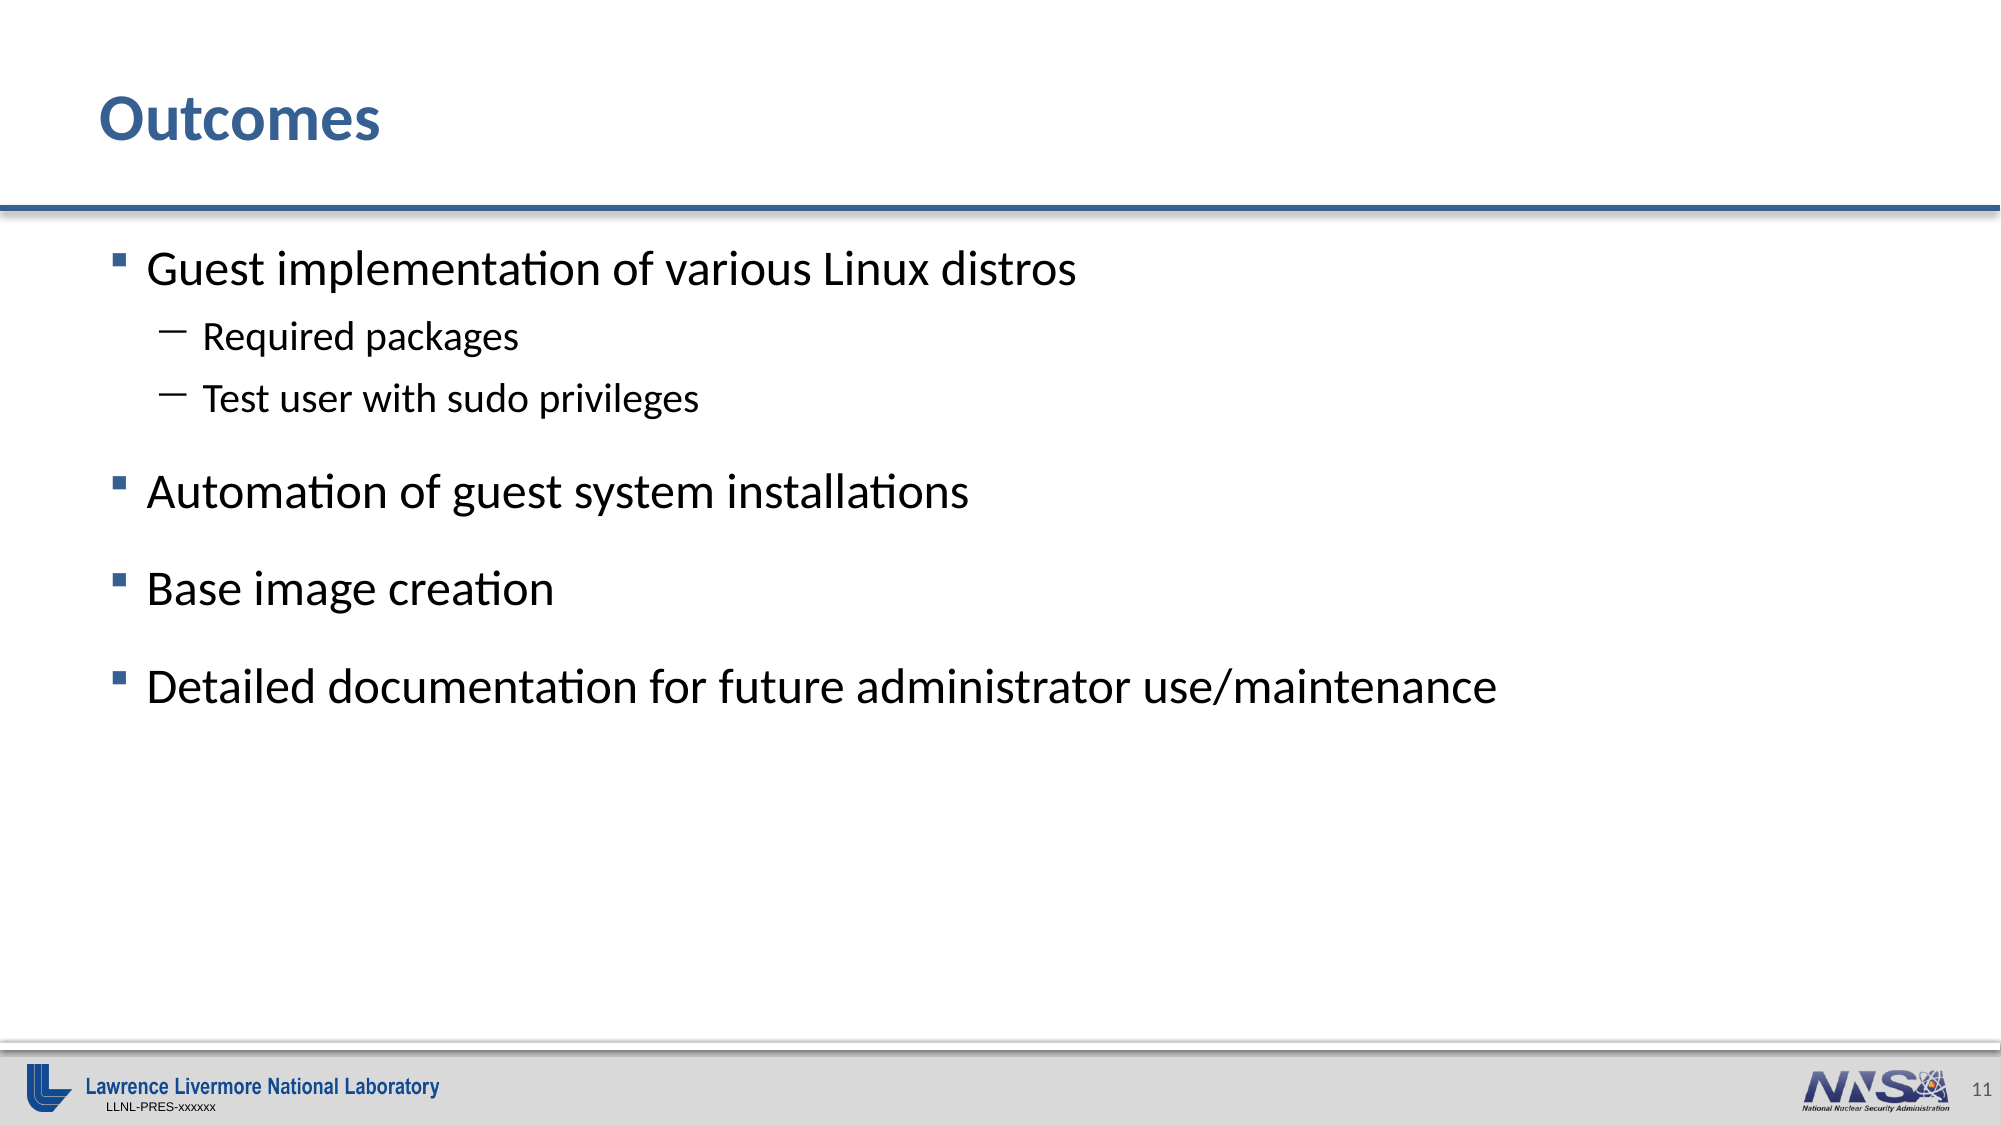

# Outcomes
Guest implementation of various Linux distros
Required packages
Test user with sudo privileges
Automation of guest system installations
Base image creation
Detailed documentation for future administrator use/maintenance
Guest implementation of various Linux distros
Required packages
Test user with sudo privileges
Automated installation
Documentation for future admin use/maintenance